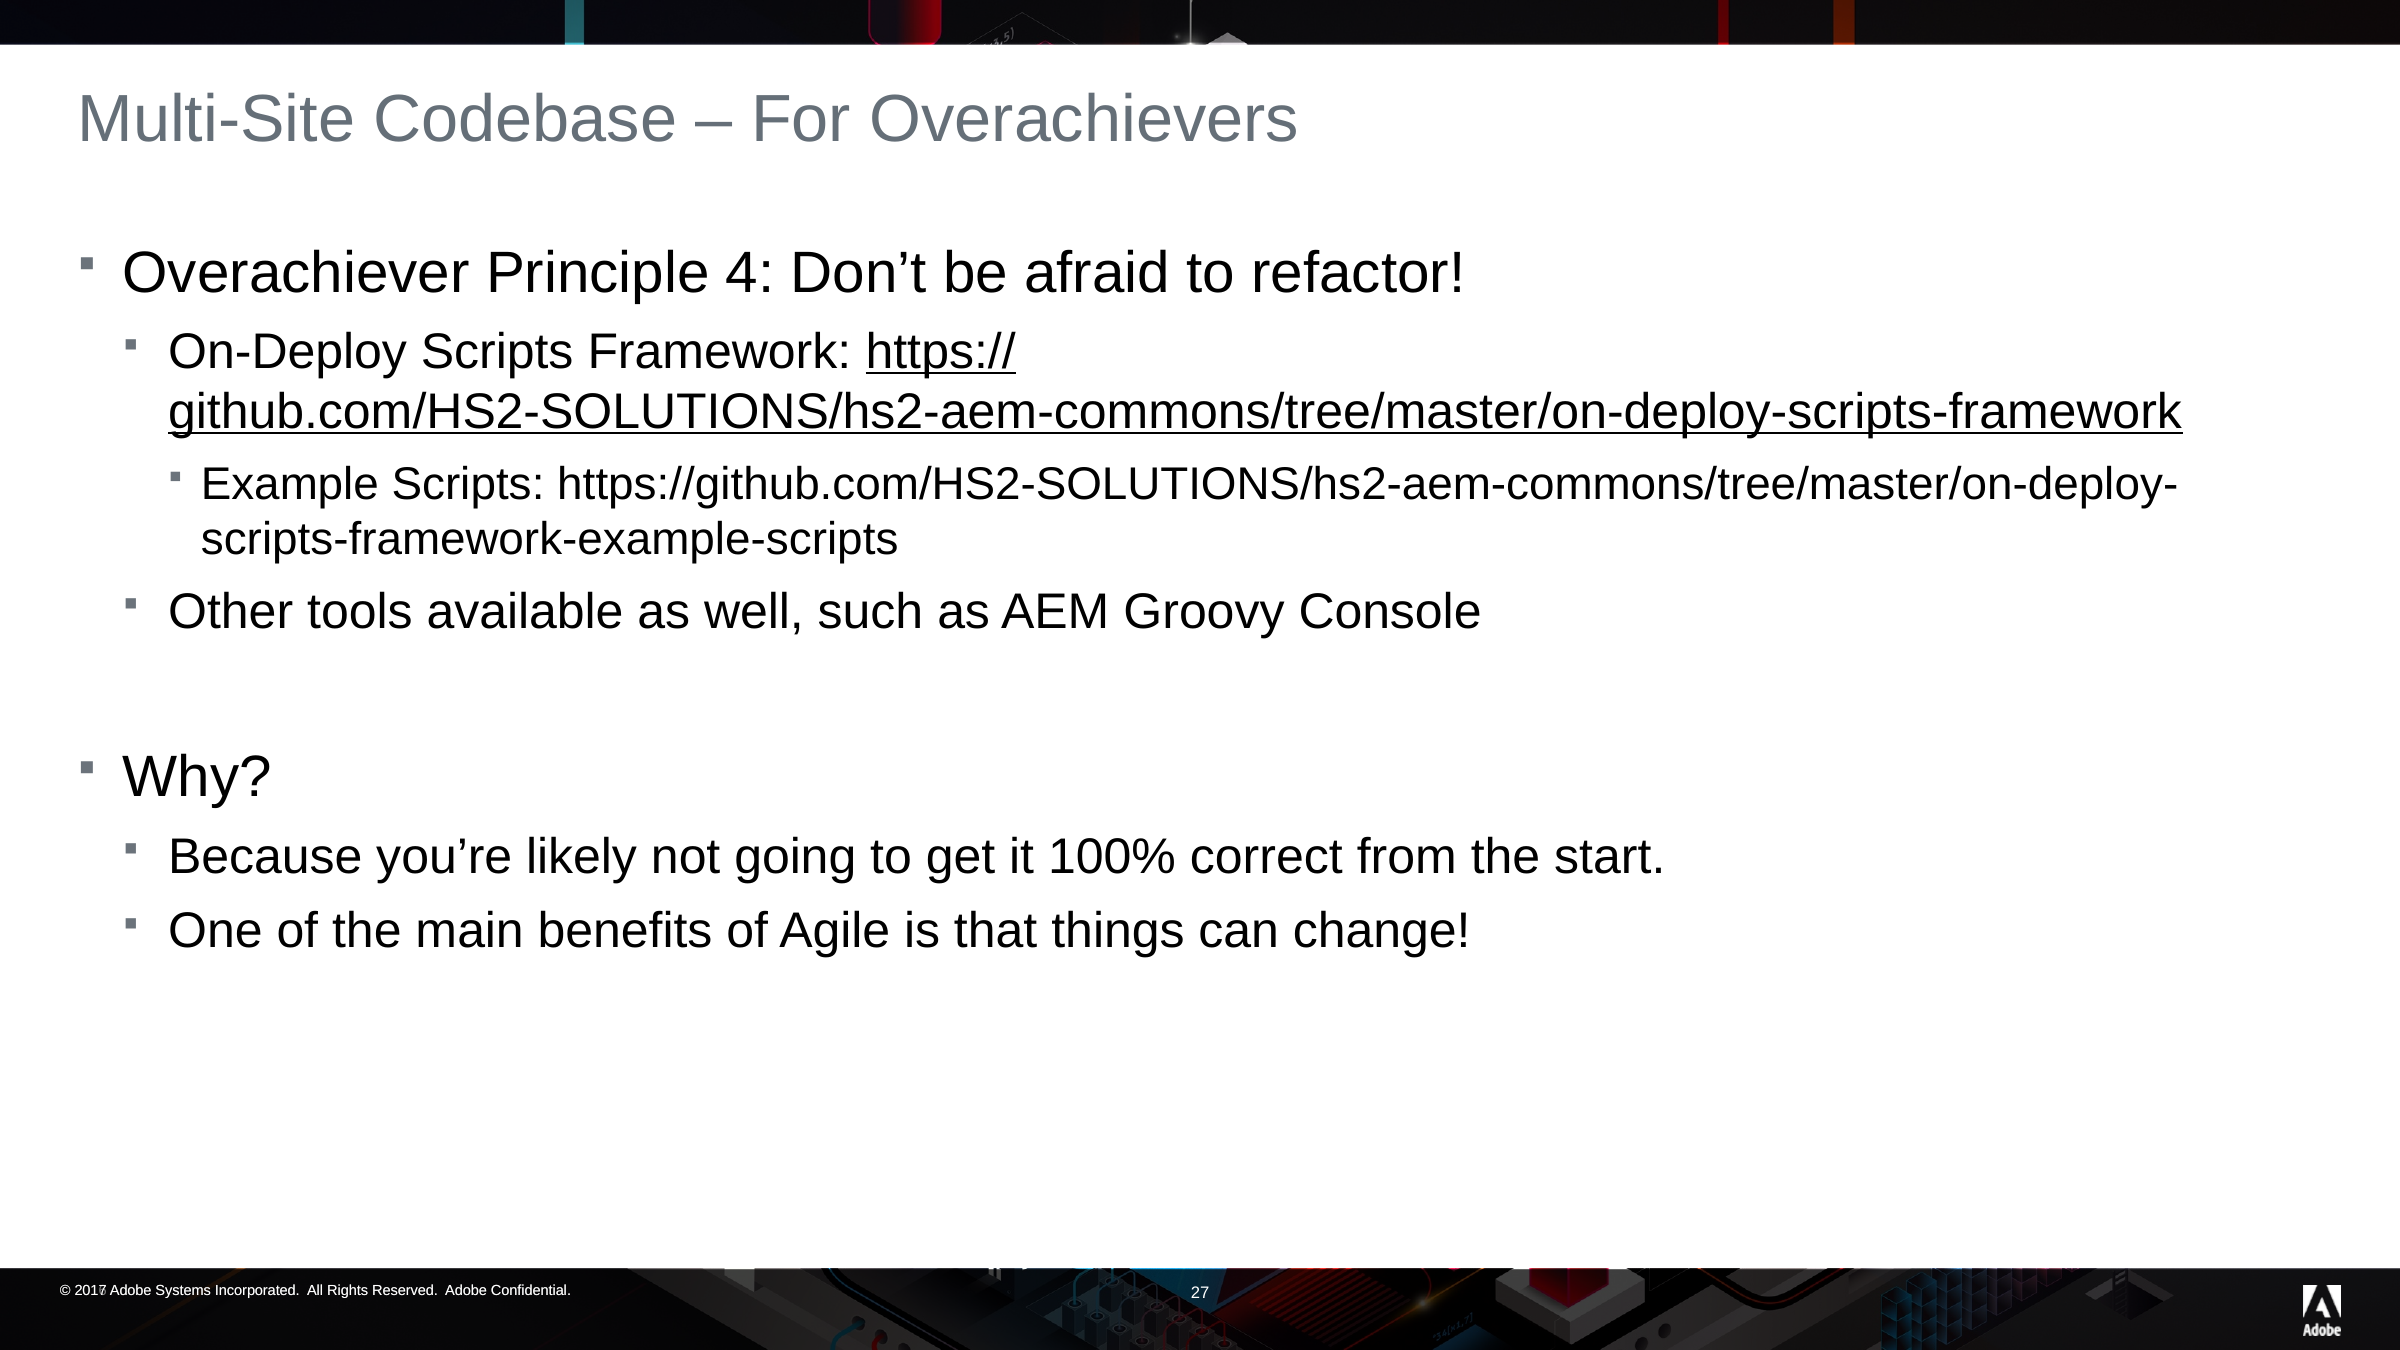

# Multi-Site Codebase – For Overachievers
Overachiever Principle 4: Don’t be afraid to refactor!
On-Deploy Scripts Framework: https://github.com/HS2-SOLUTIONS/hs2-aem-commons/tree/master/on-deploy-scripts-framework
Example Scripts: https://github.com/HS2-SOLUTIONS/hs2-aem-commons/tree/master/on-deploy-scripts-framework-example-scripts
Other tools available as well, such as AEM Groovy Console

Why?
Because you’re likely not going to get it 100% correct from the start.
One of the main benefits of Agile is that things can change!

27